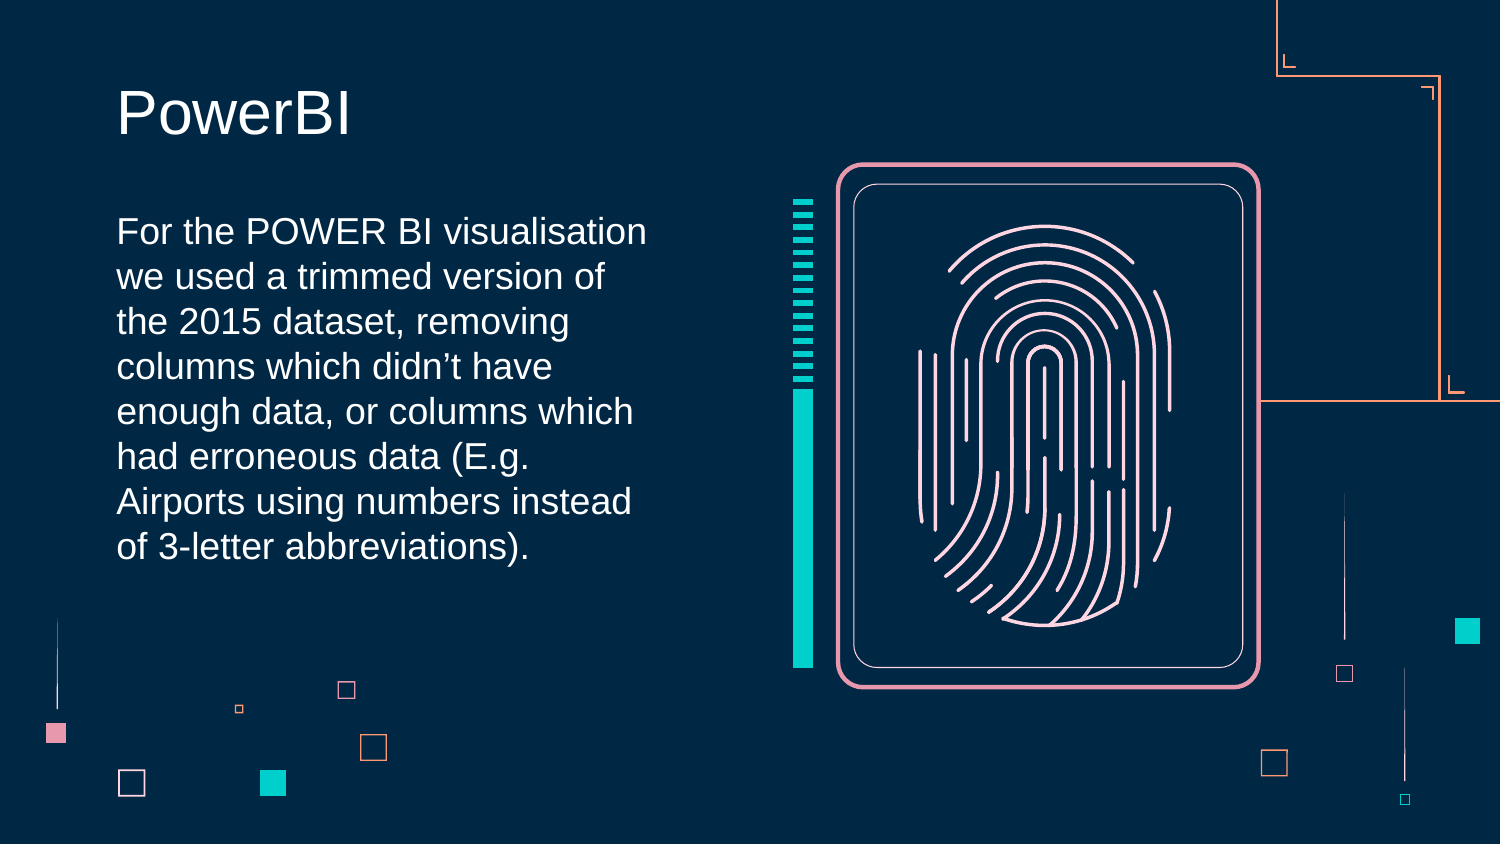

# PowerBI

For the POWER BI visualisation we used a trimmed version of the 2015 dataset, removing columns which didn’t have enough data, or columns which had erroneous data (E.g. Airports using numbers instead of 3-letter abbreviations).